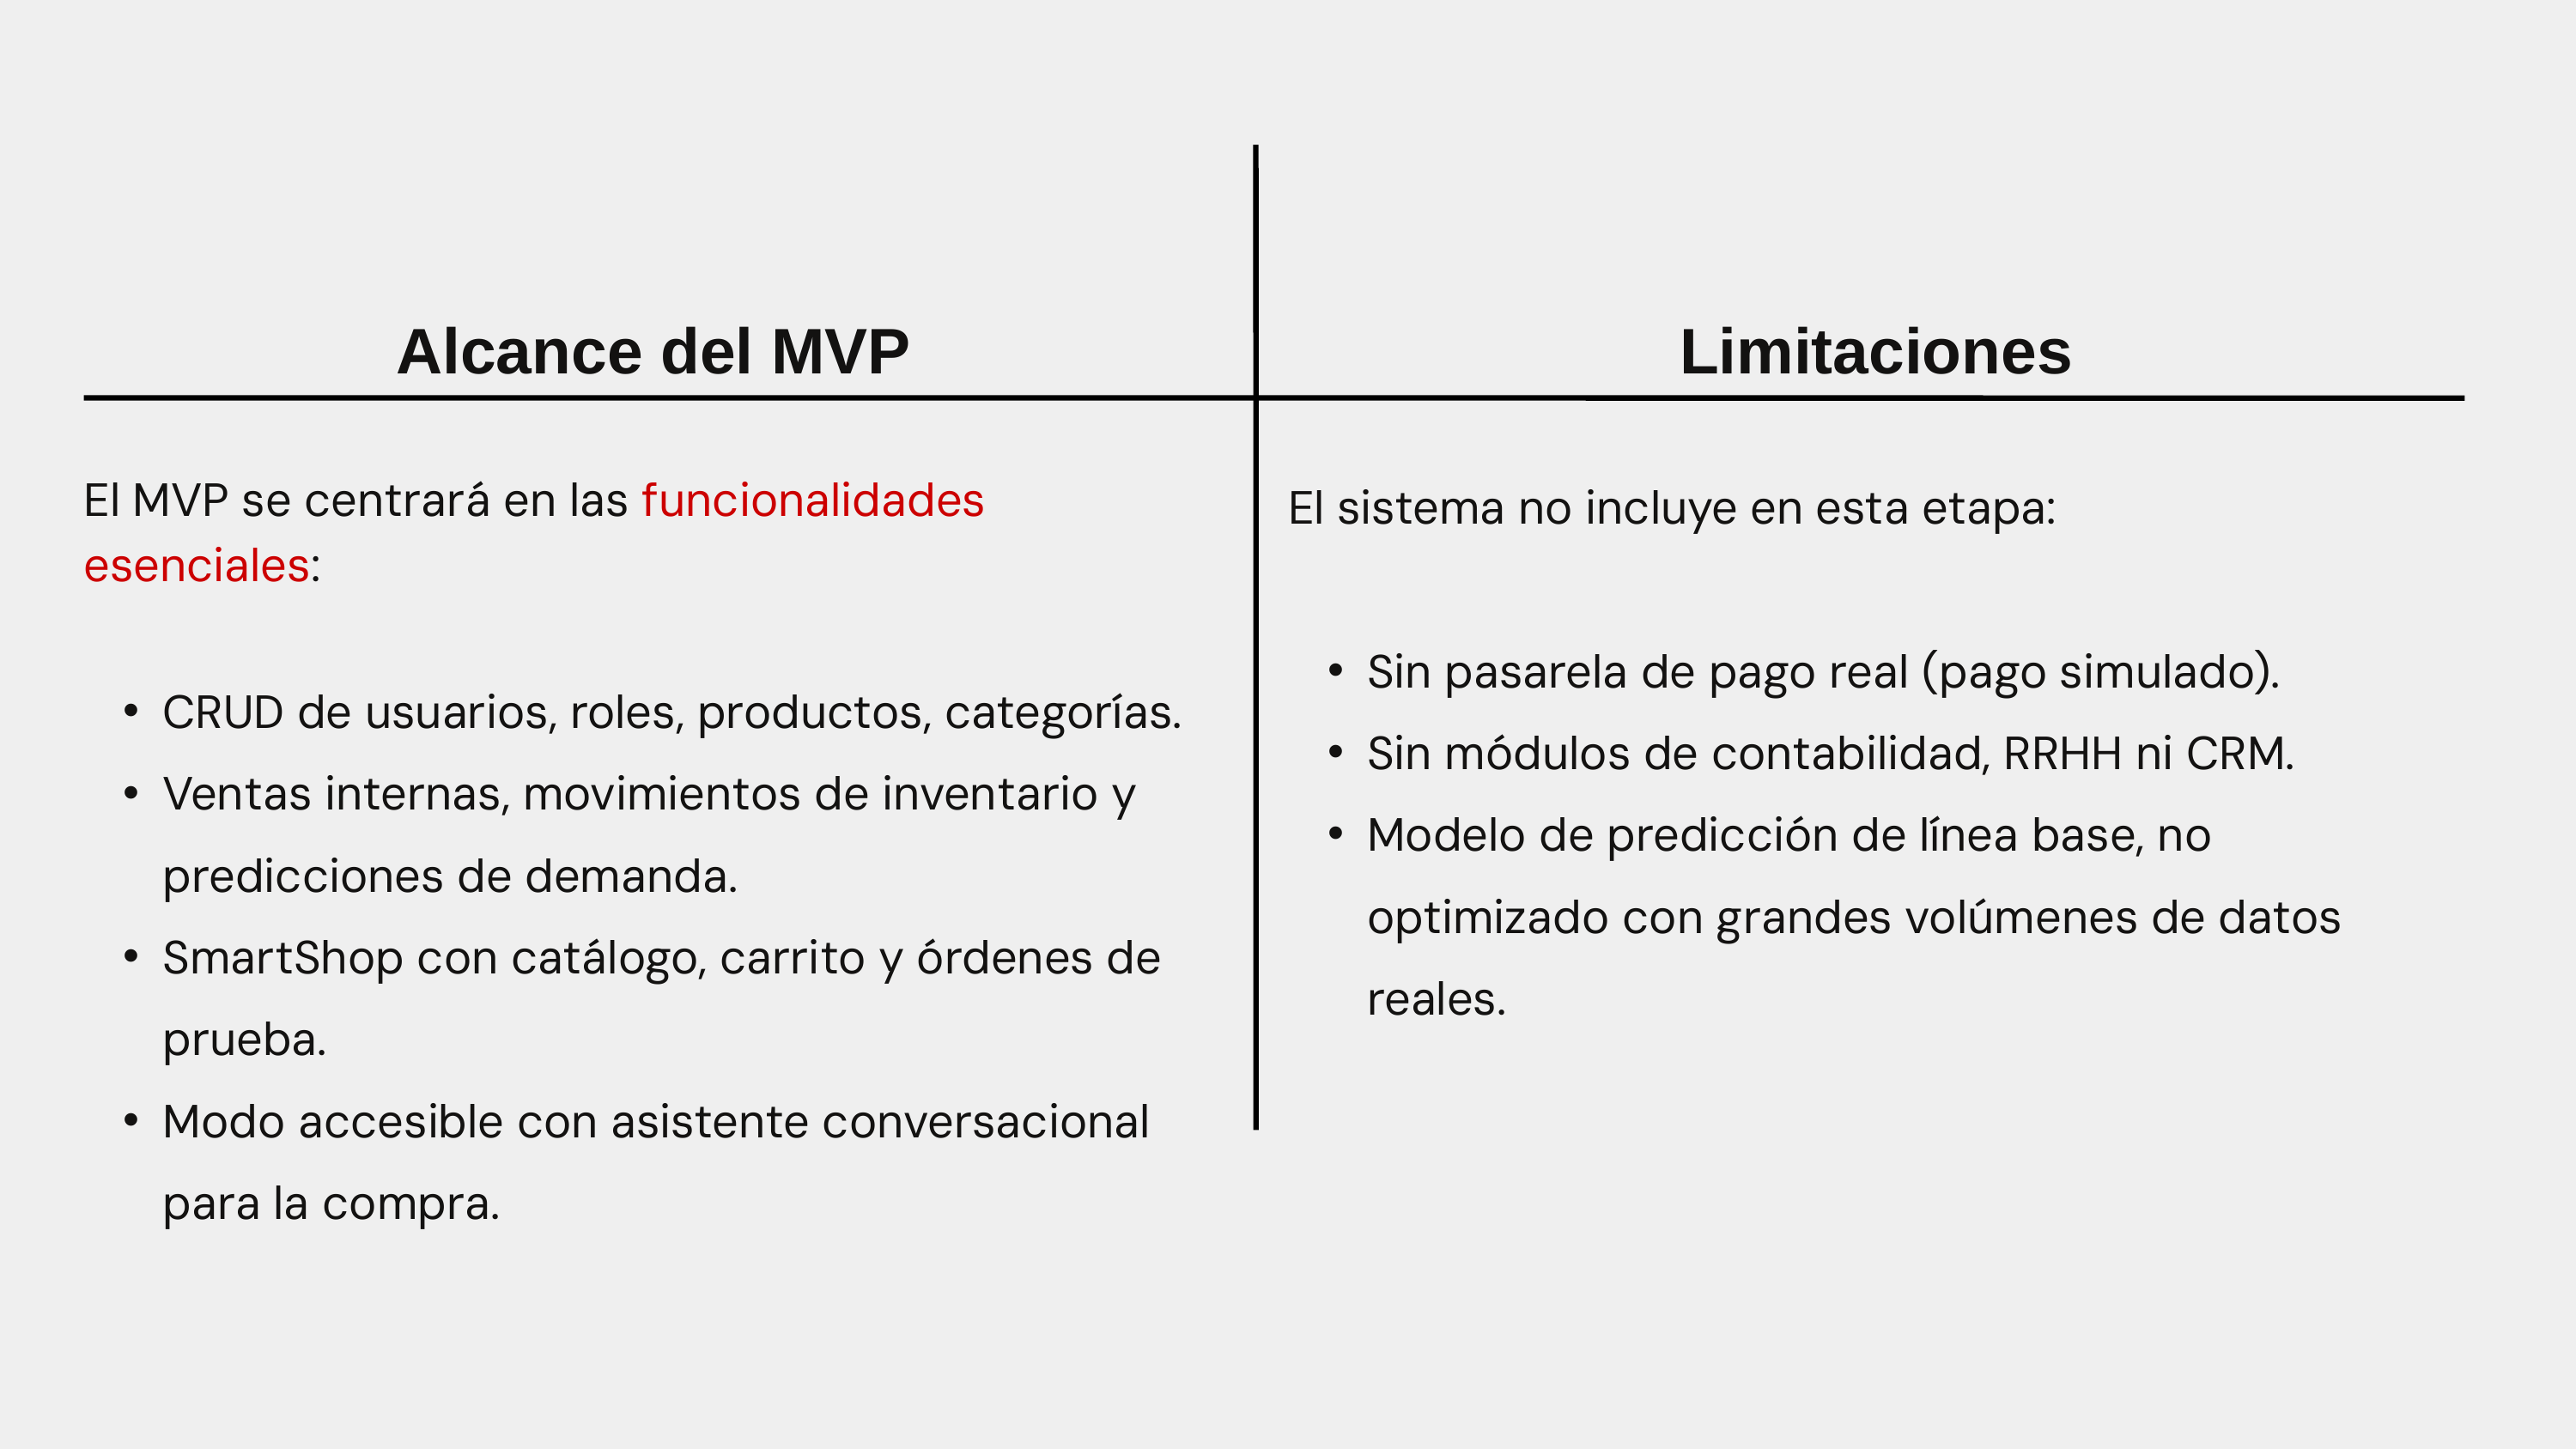

Alcance del MVP
El MVP se centrará en las funcionalidades esenciales:

CRUD de usuarios, roles, productos, categorías.
Ventas internas, movimientos de inventario y predicciones de demanda.
SmartShop con catálogo, carrito y órdenes de prueba.
Modo accesible con asistente conversacional para la compra.
Limitaciones
El sistema no incluye en esta etapa:

Sin pasarela de pago real (pago simulado).
Sin módulos de contabilidad, RRHH ni CRM.
Modelo de predicción de línea base, no optimizado con grandes volúmenes de datos reales.